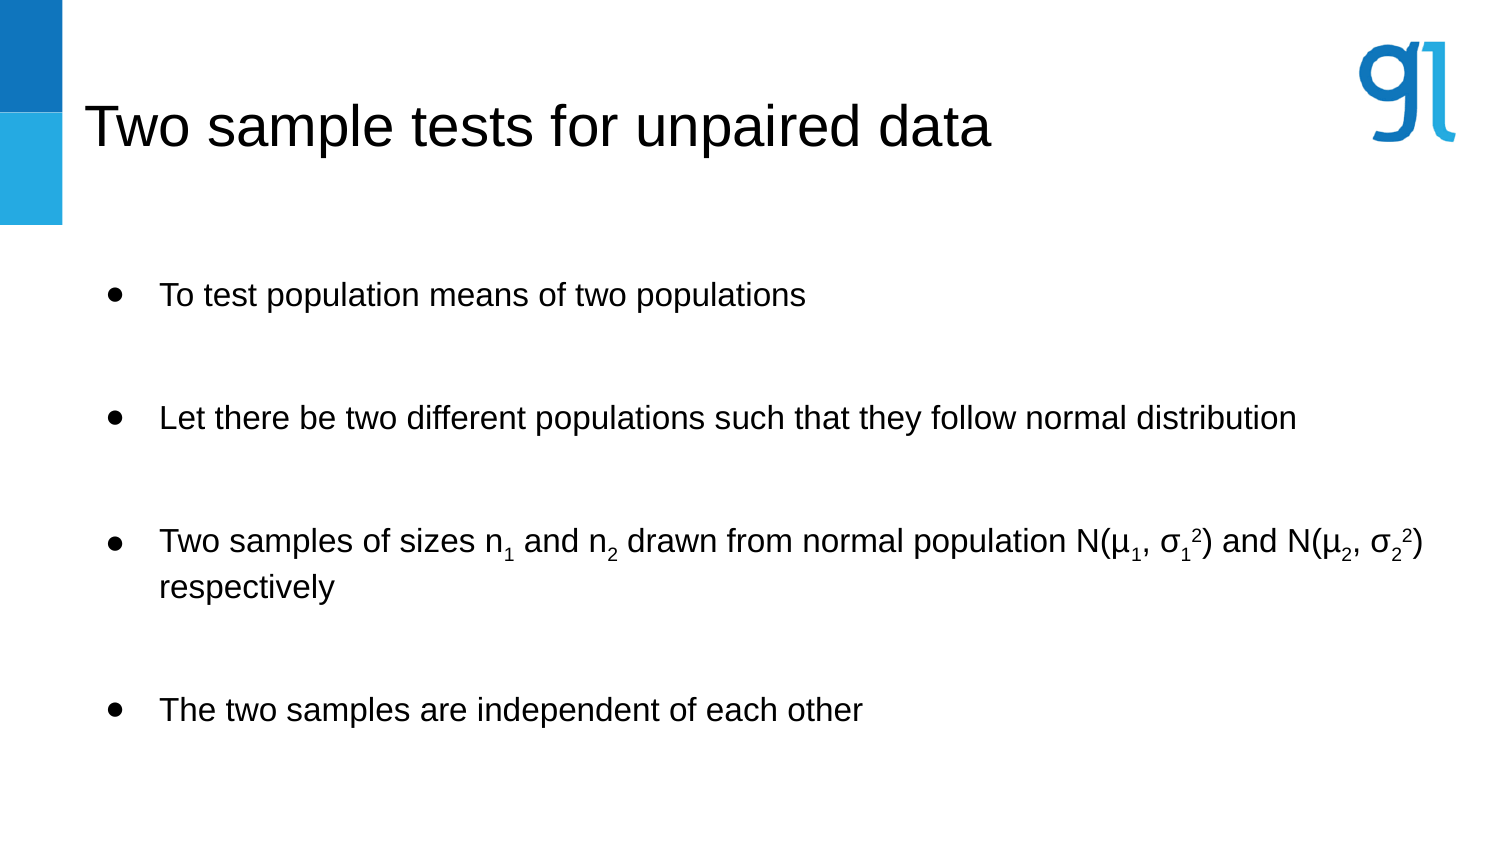

# Two sample tests for unpaired data
To test population means of two populations
Let there be two different populations such that they follow normal distribution
Two samples of sizes n1 and n2 drawn from normal population N(µ1, σ12) and N(µ2, σ22) respectively
The two samples are independent of each other